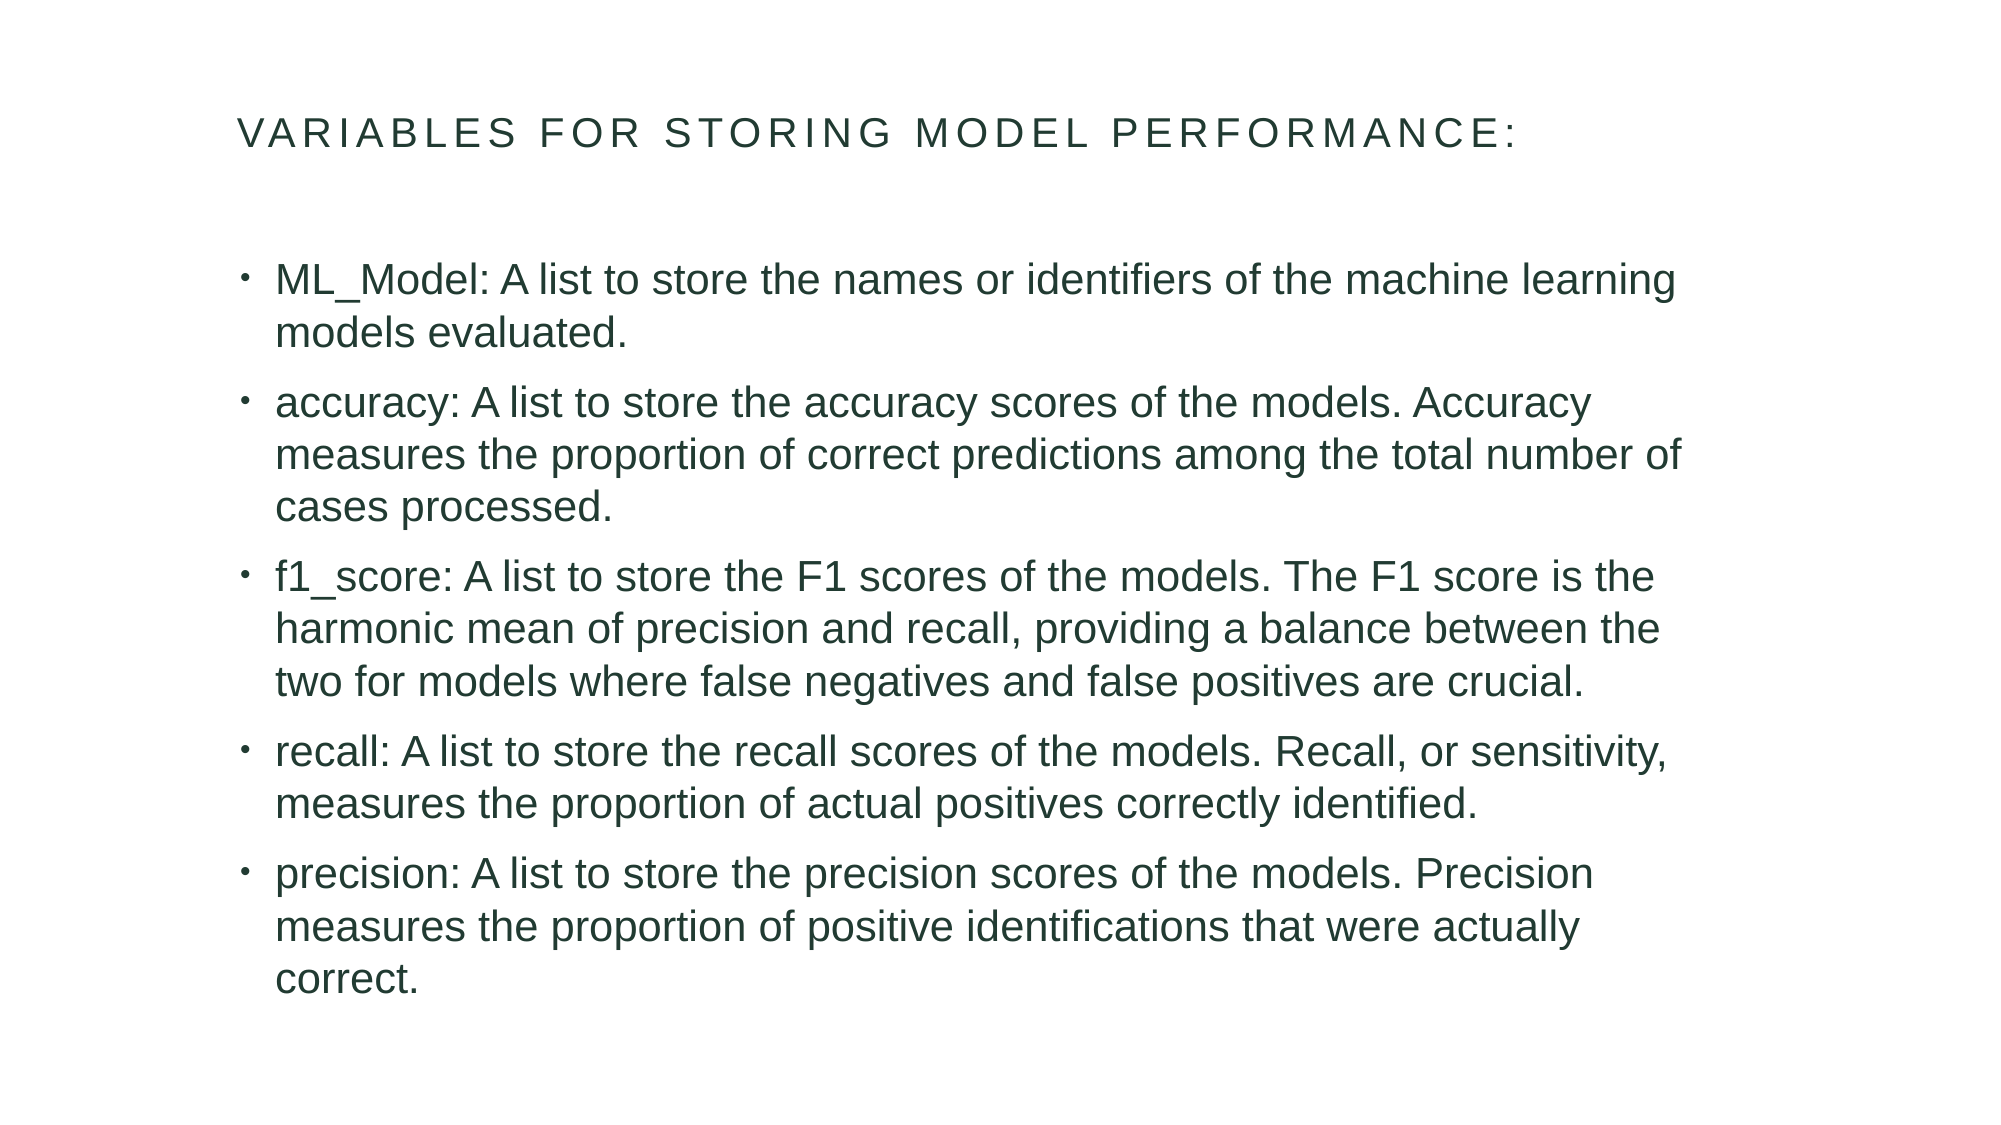

# Variables for Storing Model Performance:
ML_Model: A list to store the names or identifiers of the machine learning models evaluated.
accuracy: A list to store the accuracy scores of the models. Accuracy measures the proportion of correct predictions among the total number of cases processed.
f1_score: A list to store the F1 scores of the models. The F1 score is the harmonic mean of precision and recall, providing a balance between the two for models where false negatives and false positives are crucial.
recall: A list to store the recall scores of the models. Recall, or sensitivity, measures the proportion of actual positives correctly identified.
precision: A list to store the precision scores of the models. Precision measures the proportion of positive identifications that were actually correct.